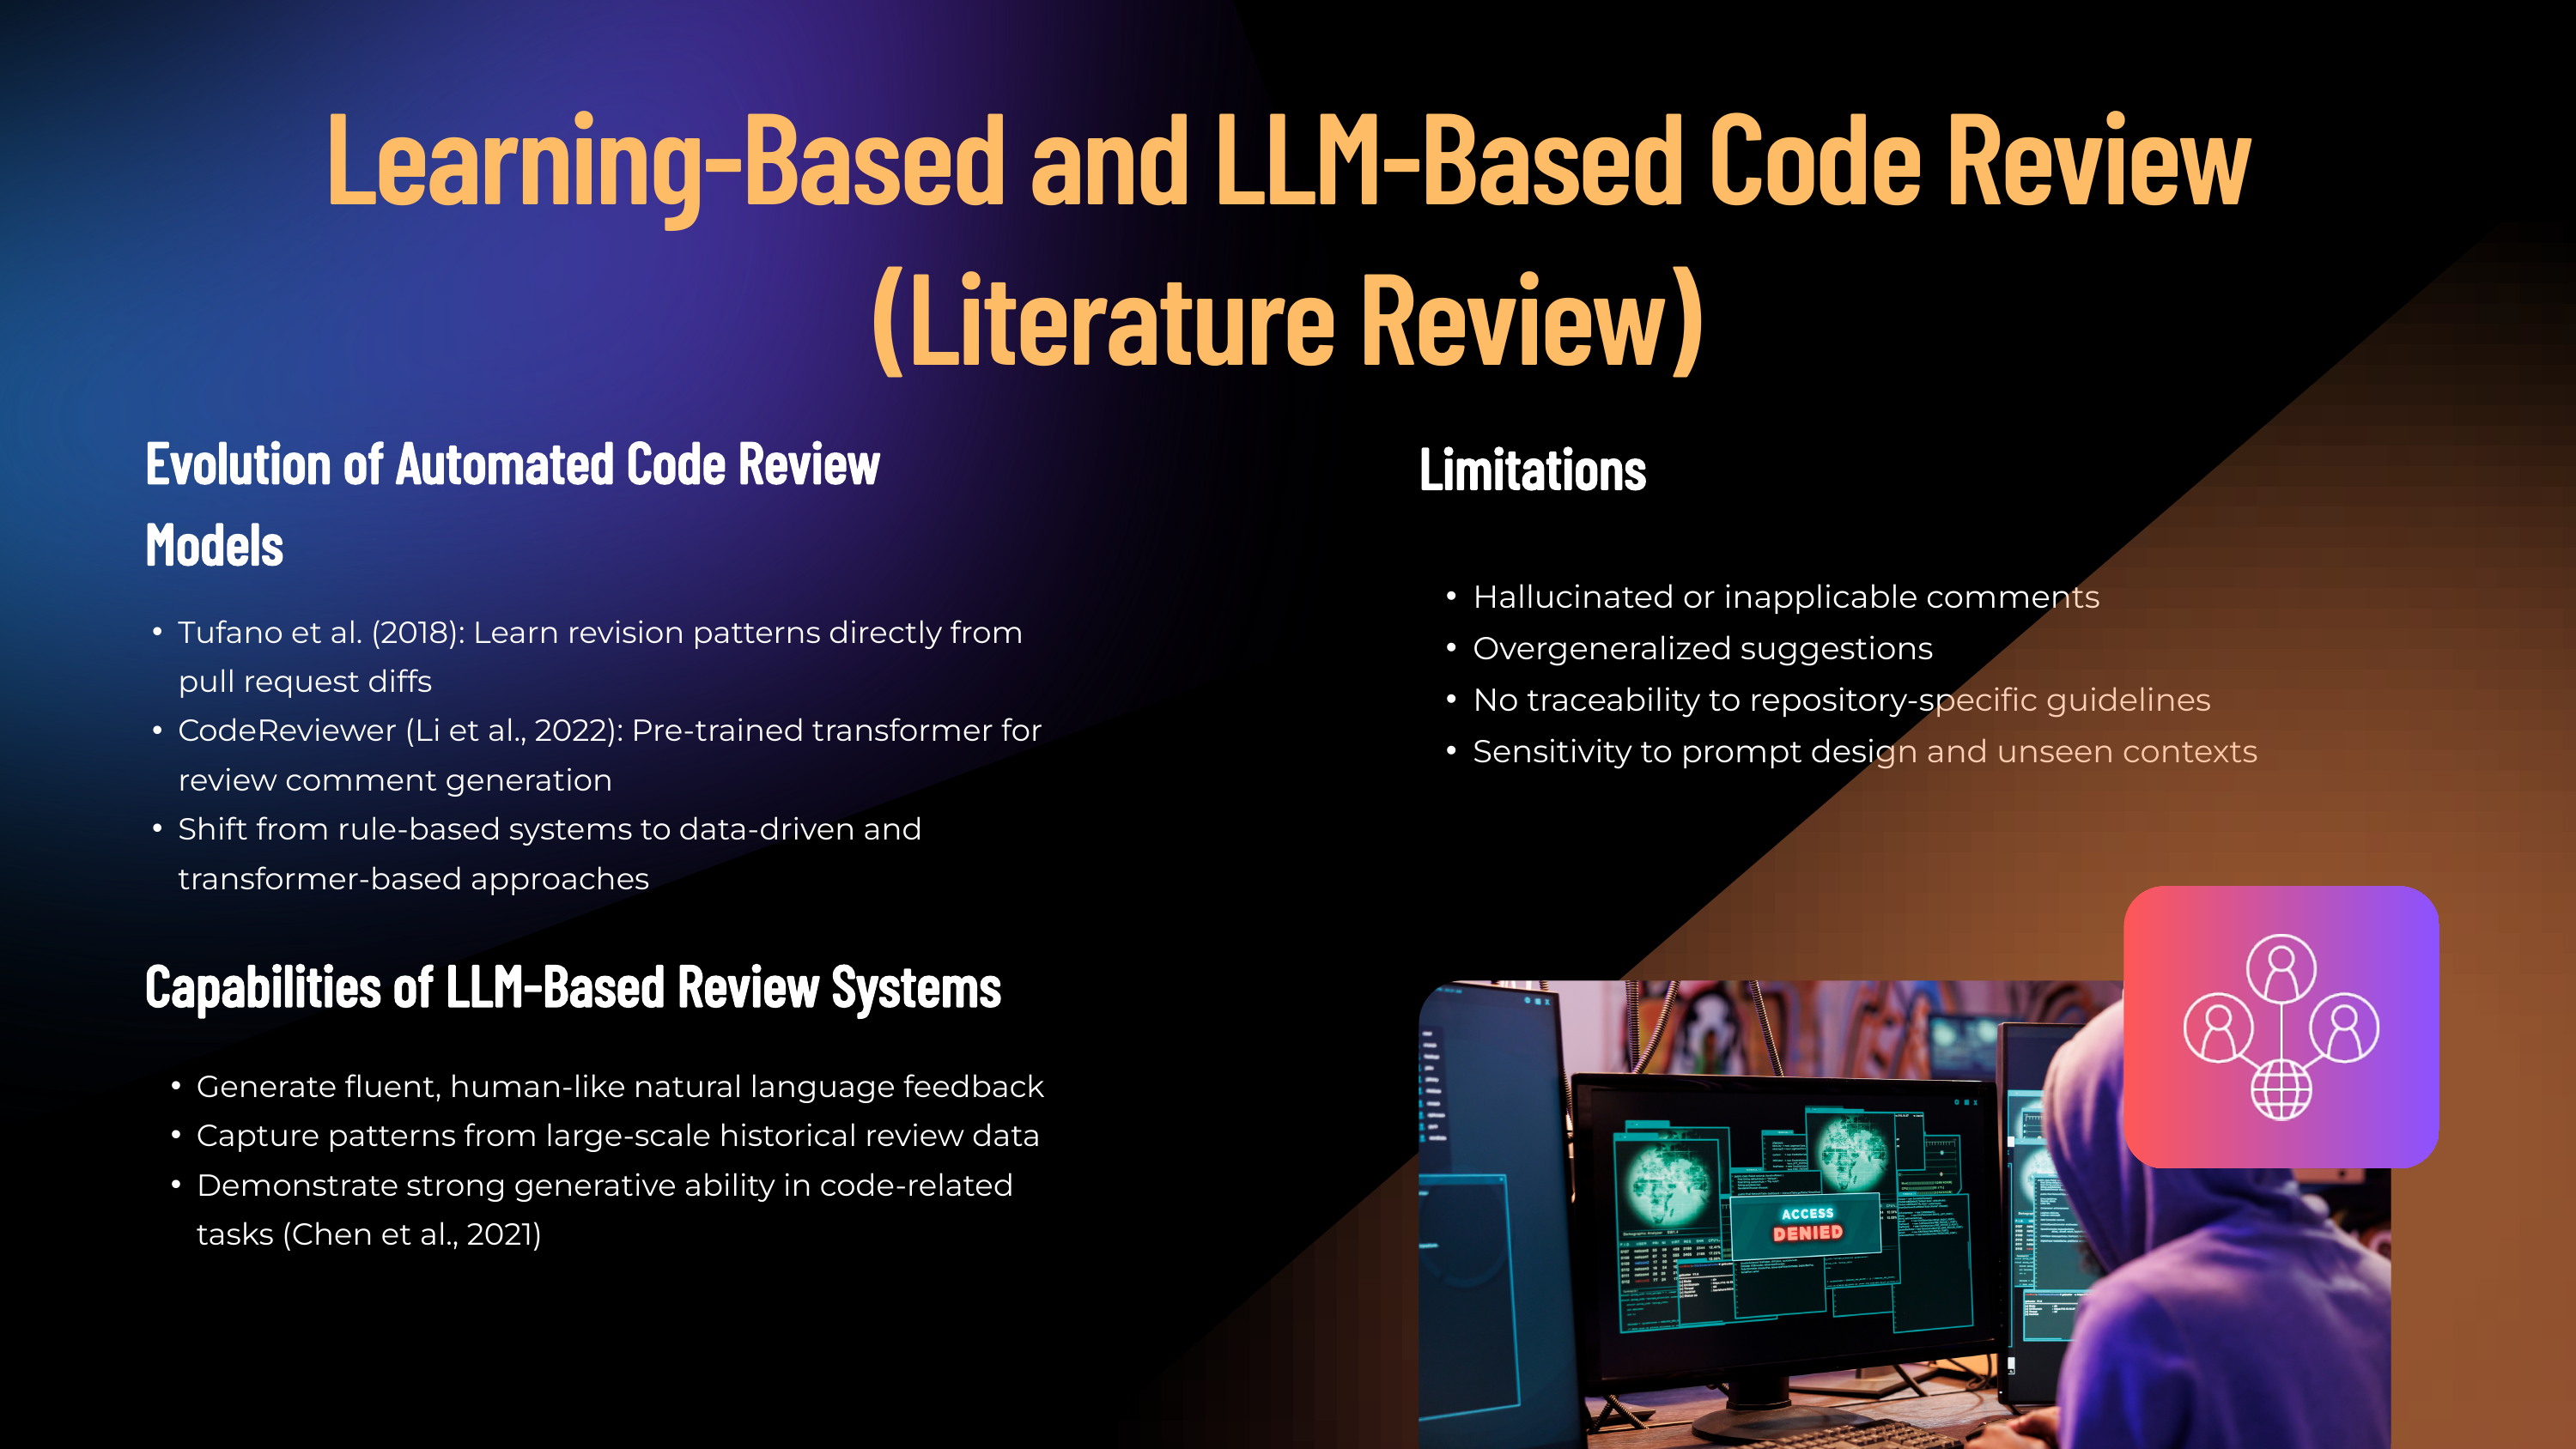

Learning-Based and LLM-Based Code Review (Literature Review)
Evolution of Automated Code Review Models
Limitations

Hallucinated or inapplicable comments
Overgeneralized suggestions
No traceability to repository-specific guidelines
Sensitivity to prompt design and unseen contexts

Tufano et al. (2018): Learn revision patterns directly from pull request diffs
CodeReviewer (Li et al., 2022): Pre-trained transformer for review comment generation
Shift from rule-based systems to data-driven and transformer-based approaches

Capabilities of LLM-Based Review Systems

Generate fluent, human-like natural language feedback
Capture patterns from large-scale historical review data
Demonstrate strong generative ability in code-related tasks (Chen et al., 2021)